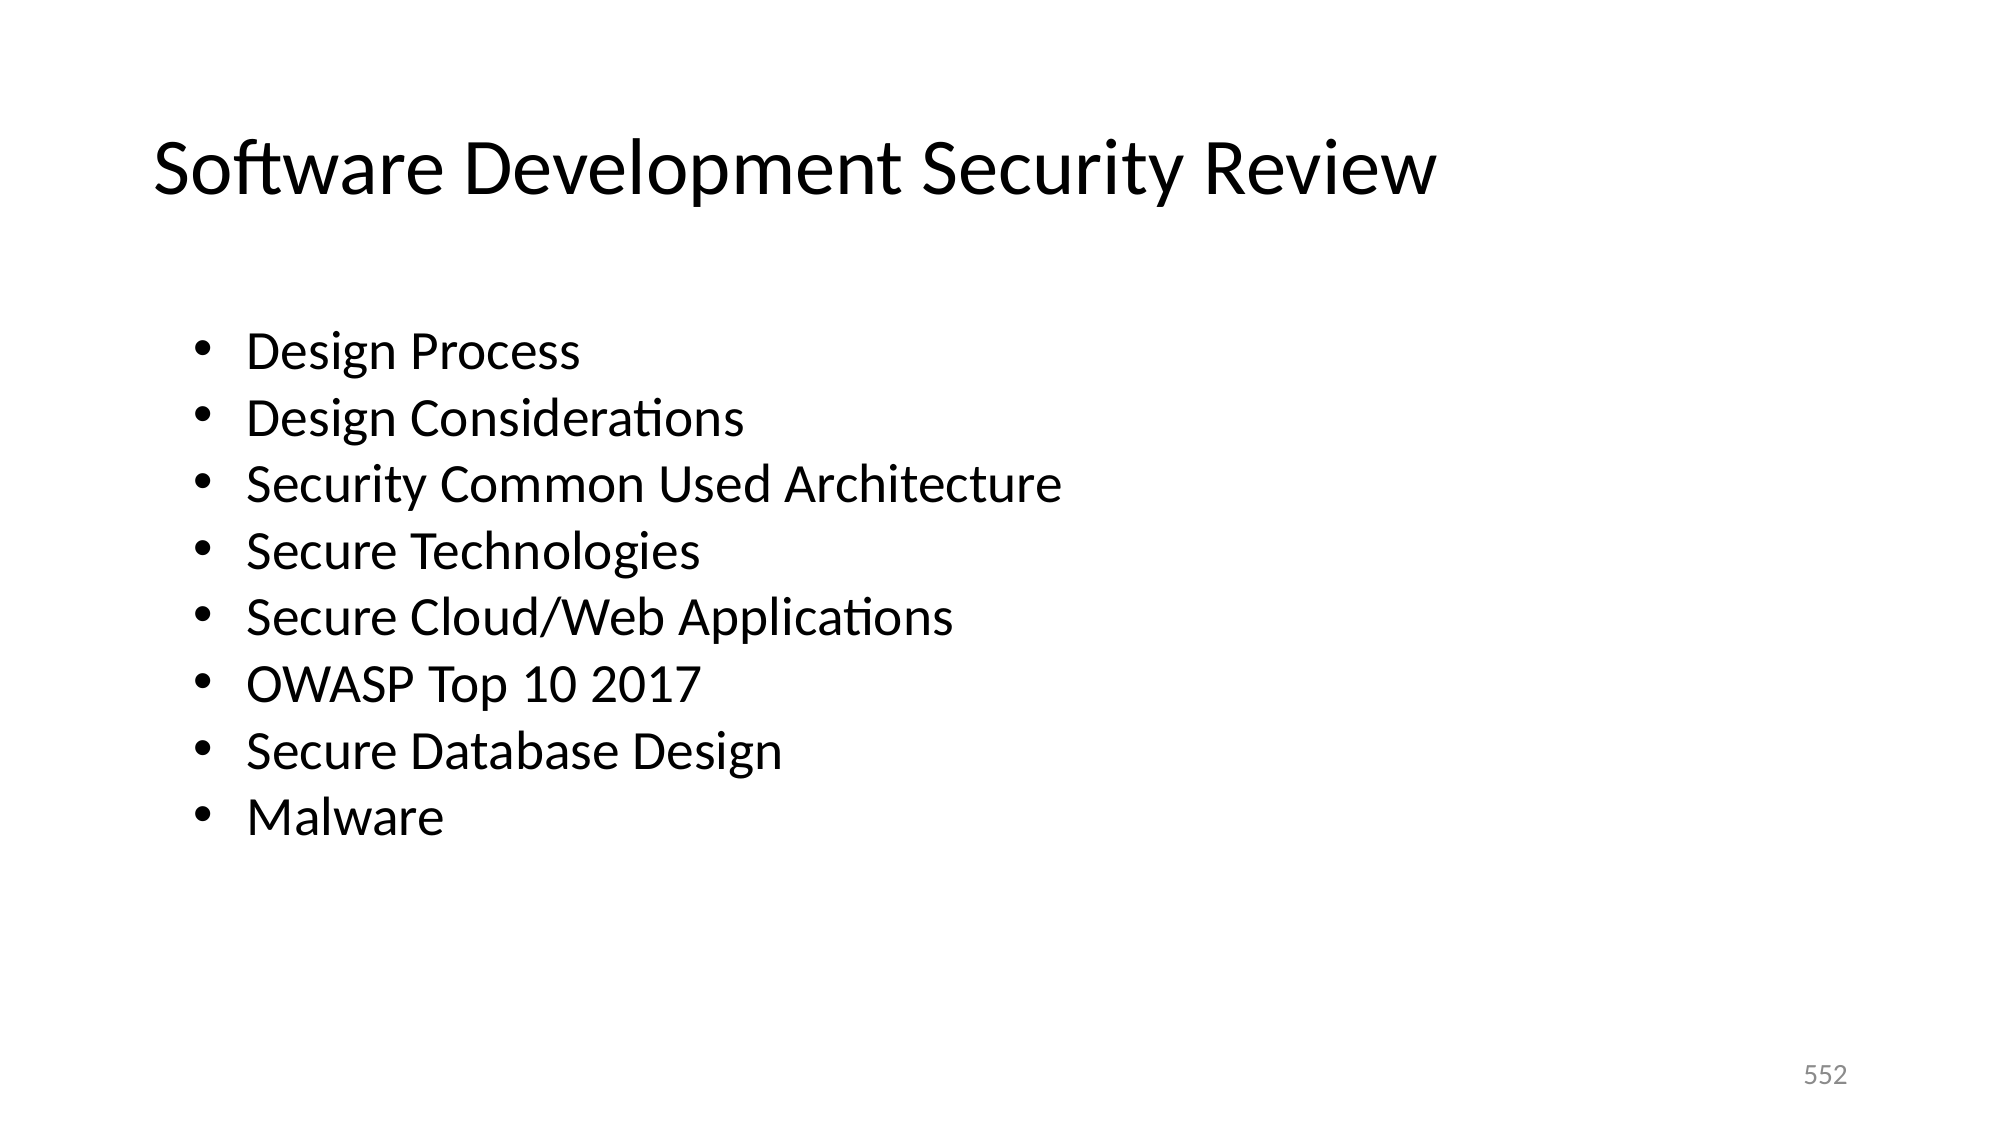

# Software Development Security Review
Design Process
Design Considerations
Security Common Used Architecture
Secure Technologies
Secure Cloud/Web Applications
OWASP Top 10 2017
Secure Database Design
Malware

552